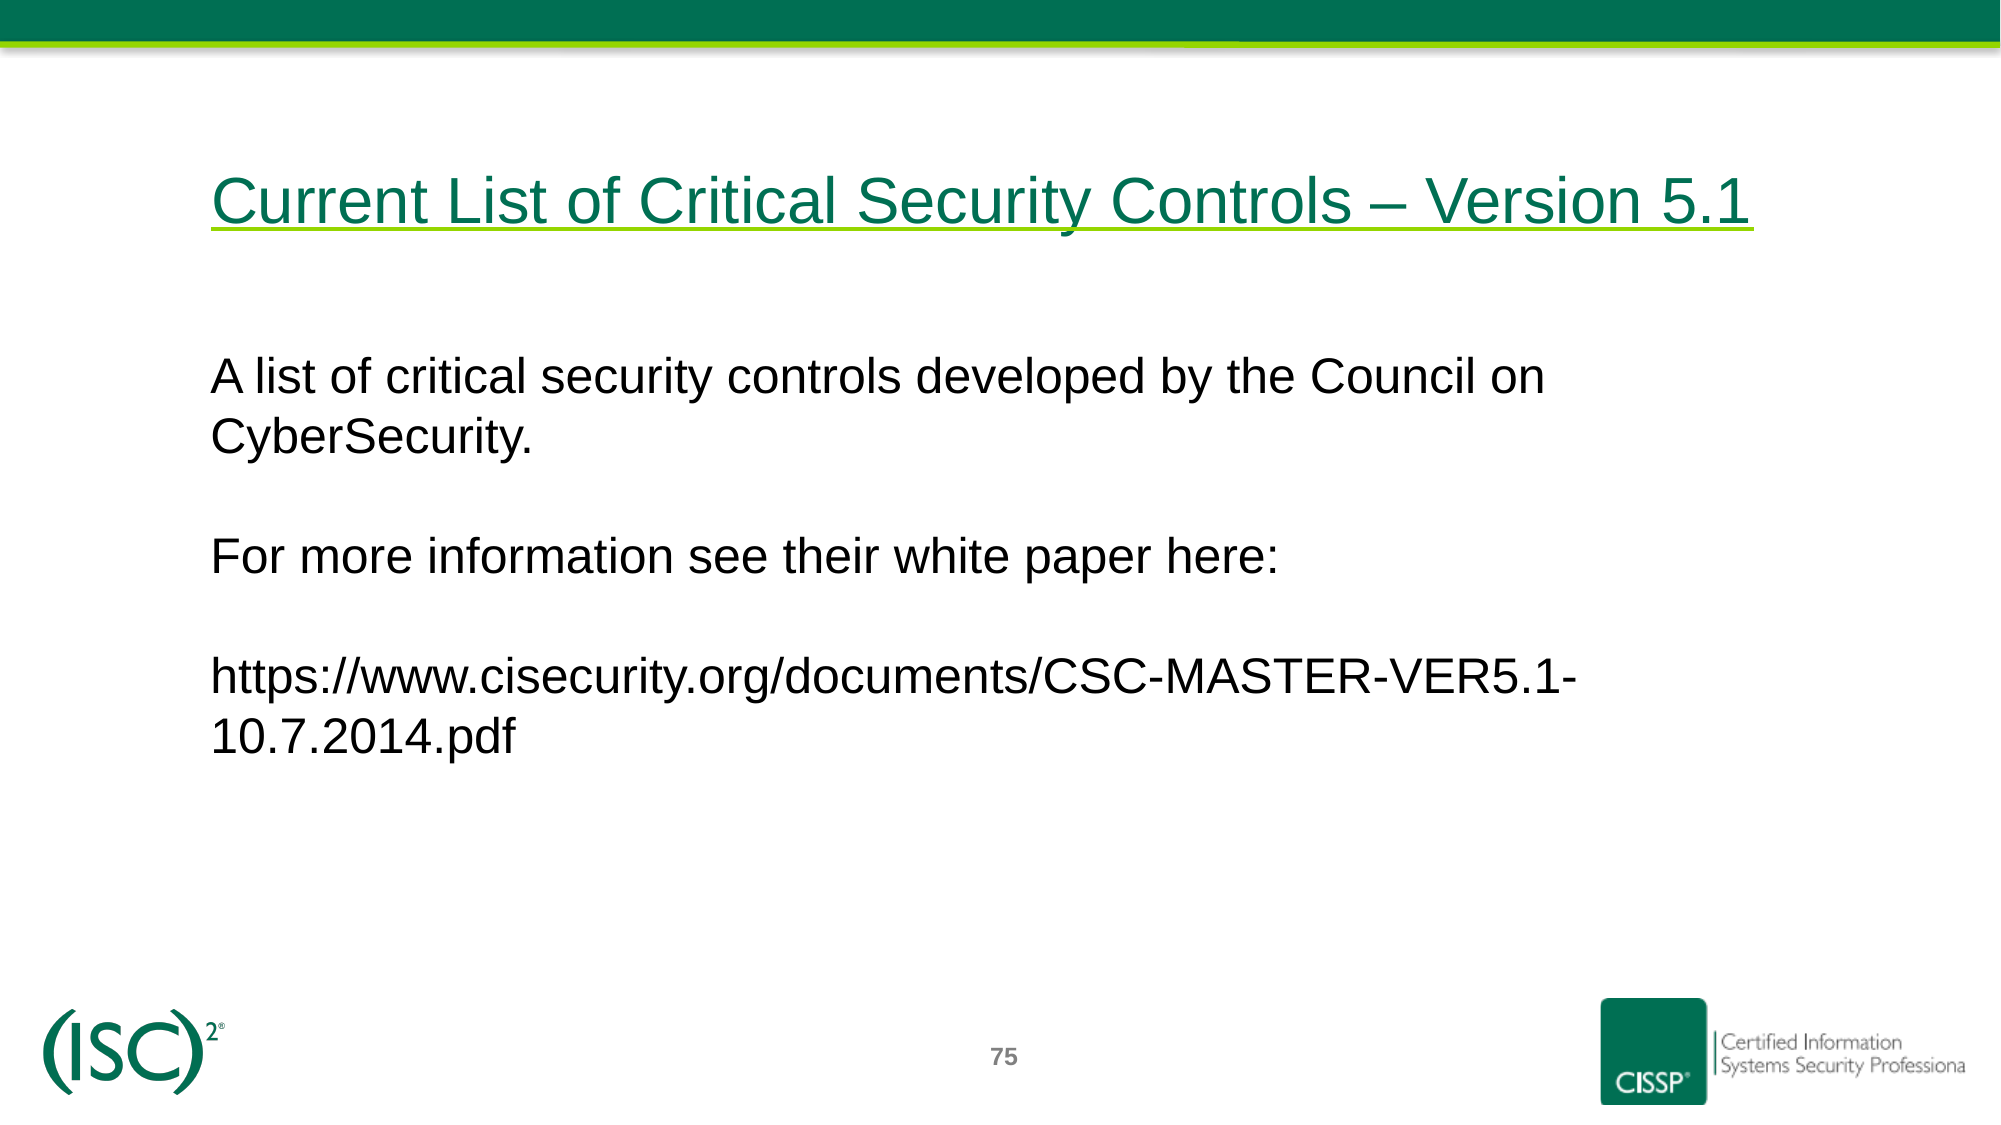

# Current List of Critical Security Controls – Version 5.1
A list of critical security controls developed by the Council on CyberSecurity.

For more information see their white paper here:

https://www.cisecurity.org/documents/CSC-MASTER-VER5.1-10.7.2014.pdf